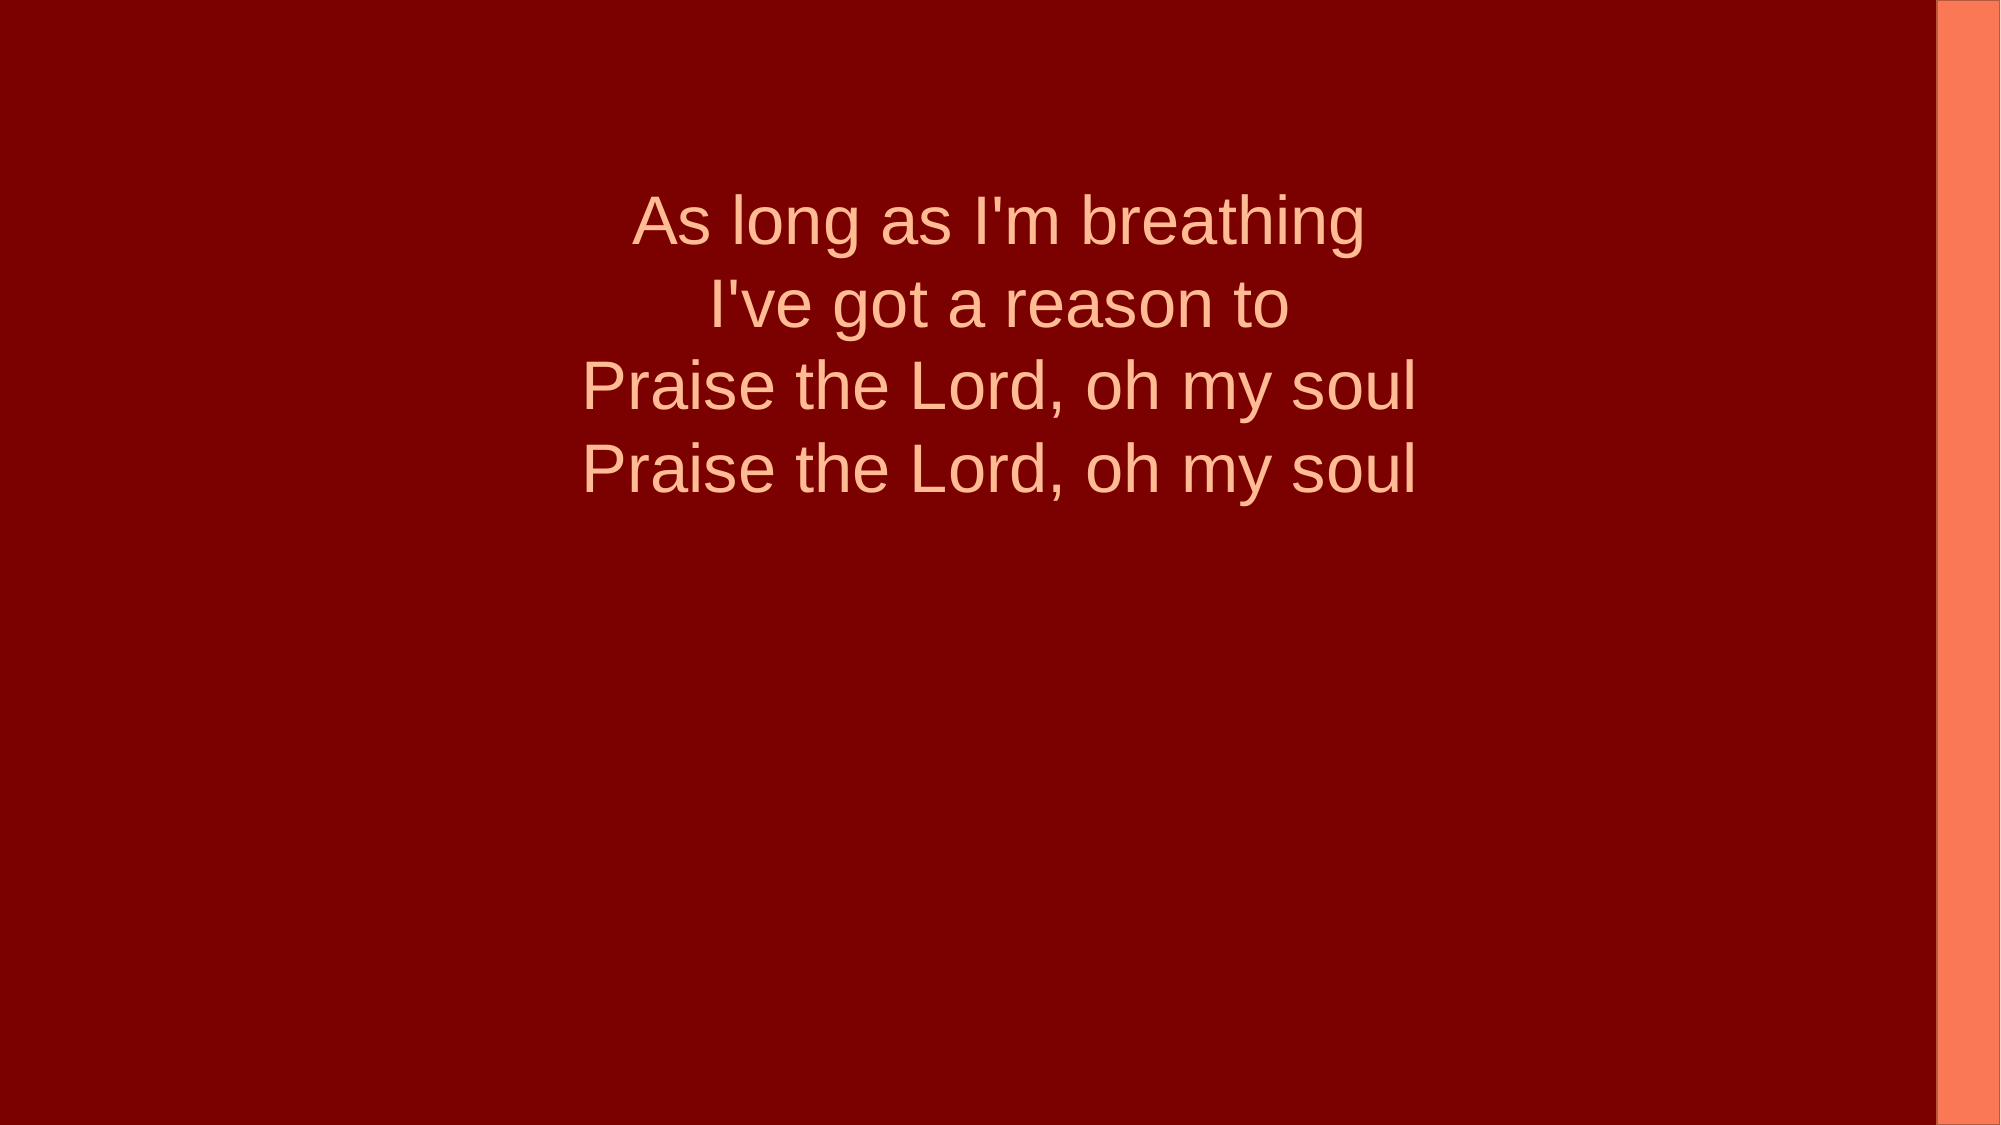

As long as I'm breathing
I've got a reason to
Praise the Lord, oh my soul
Praise the Lord, oh my soul